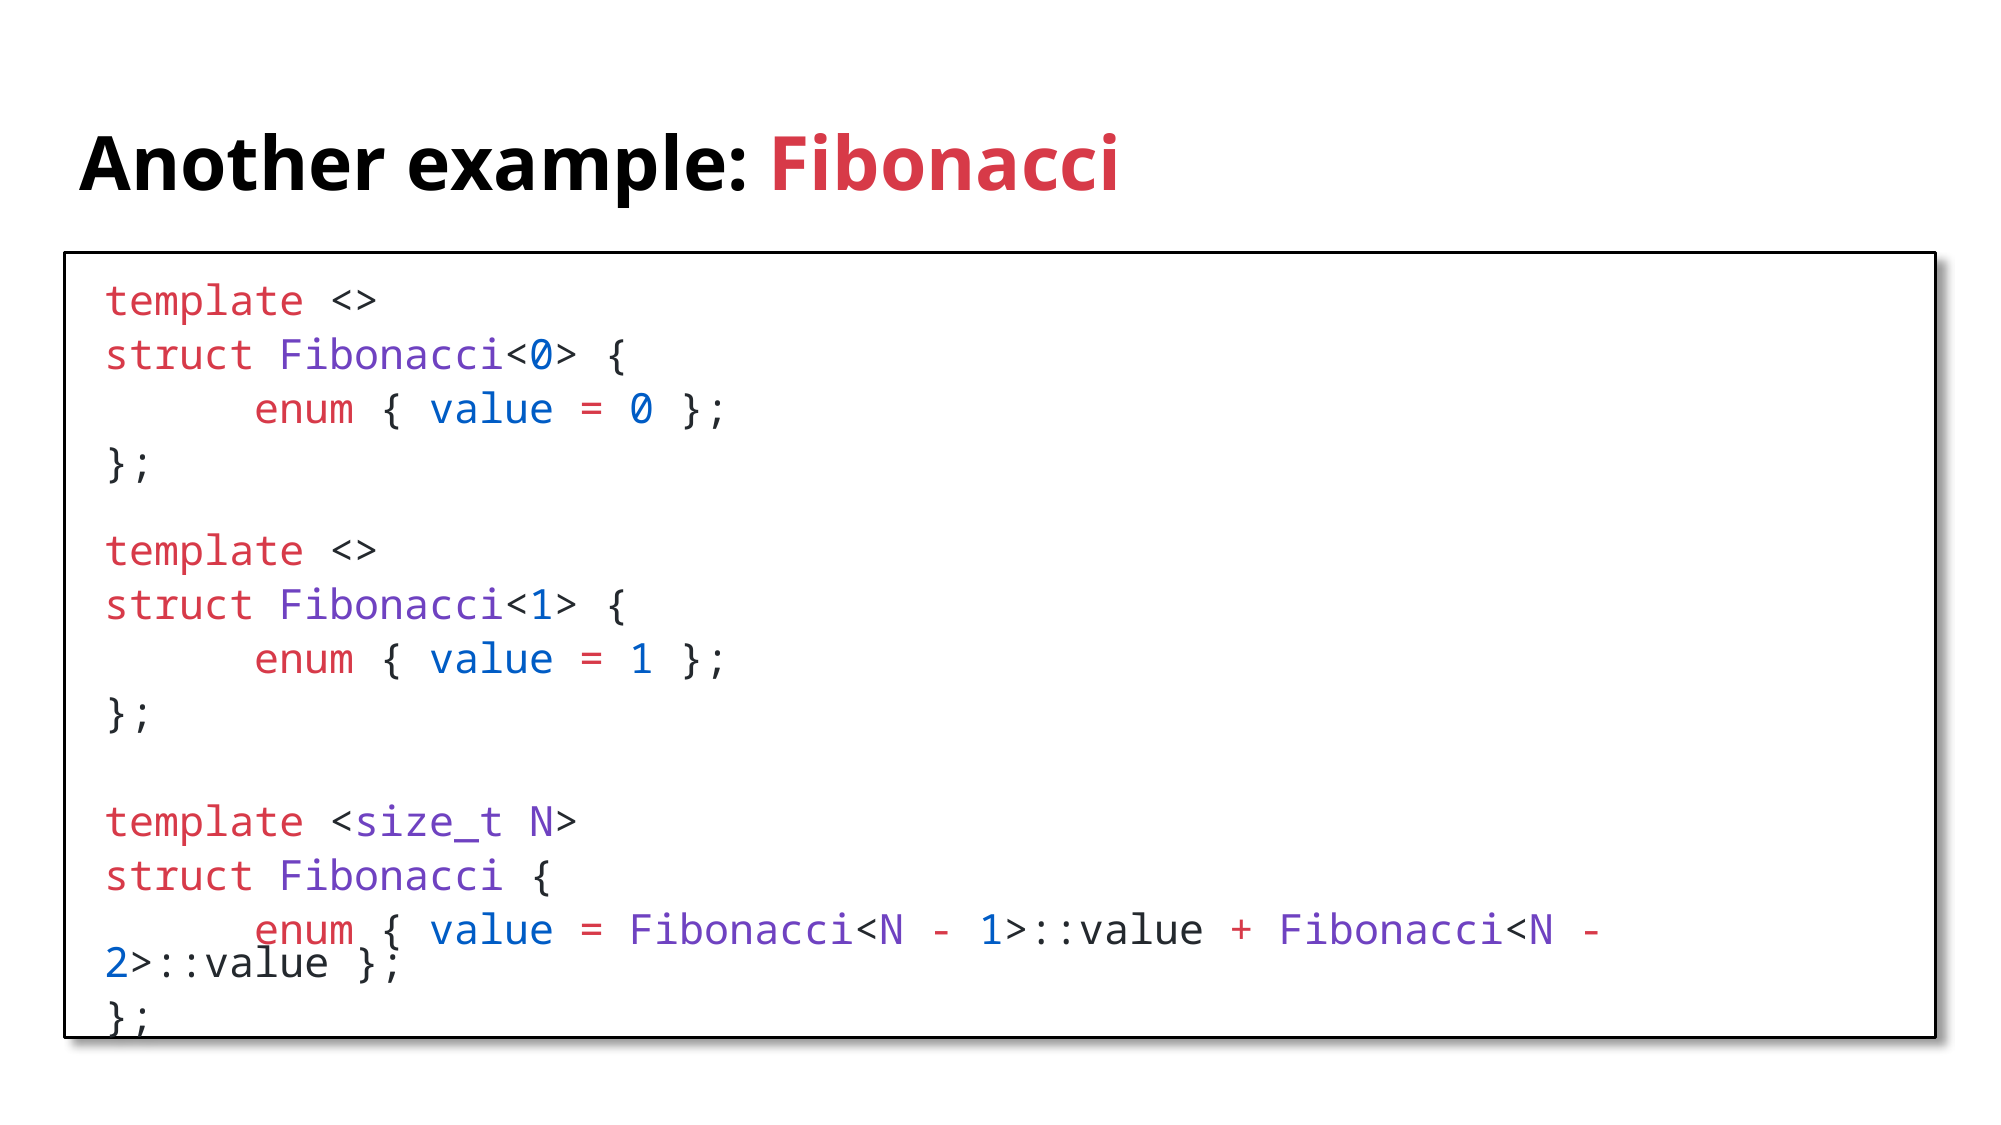

# Another example: Fibonacci
template <>
struct Fibonacci<0> {
	enum { value = 0 };
};
template <>
struct Fibonacci<1> {
	enum { value = 1 };
};

template <size_t N>
struct Fibonacci {
	enum { value = Fibonacci<N - 1>::value + Fibonacci<N - 2>::value };
};